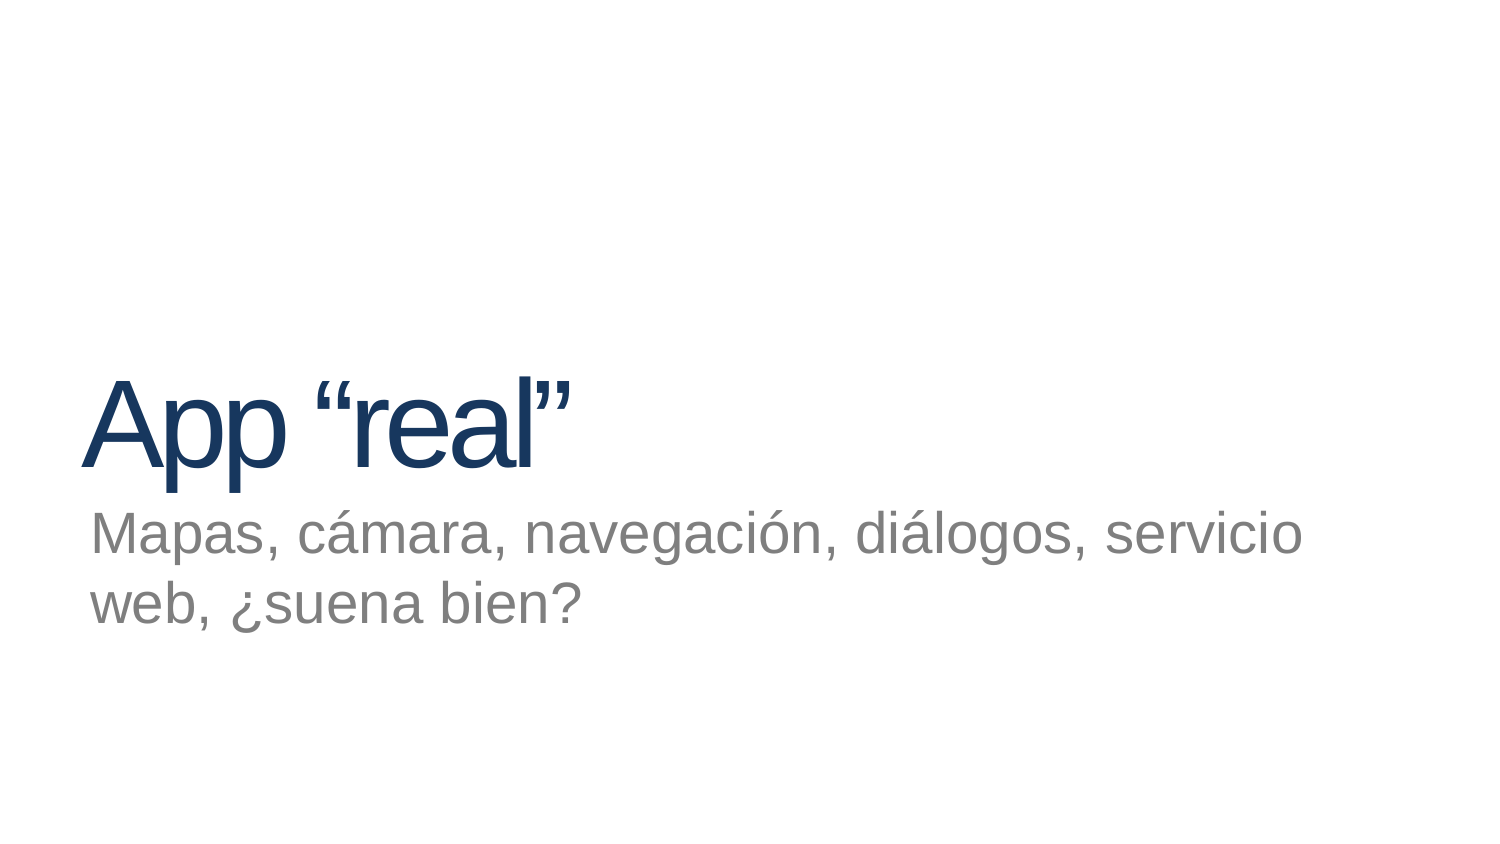

# App “real”
Mapas, cámara, navegación, diálogos, servicio web, ¿suena bien?